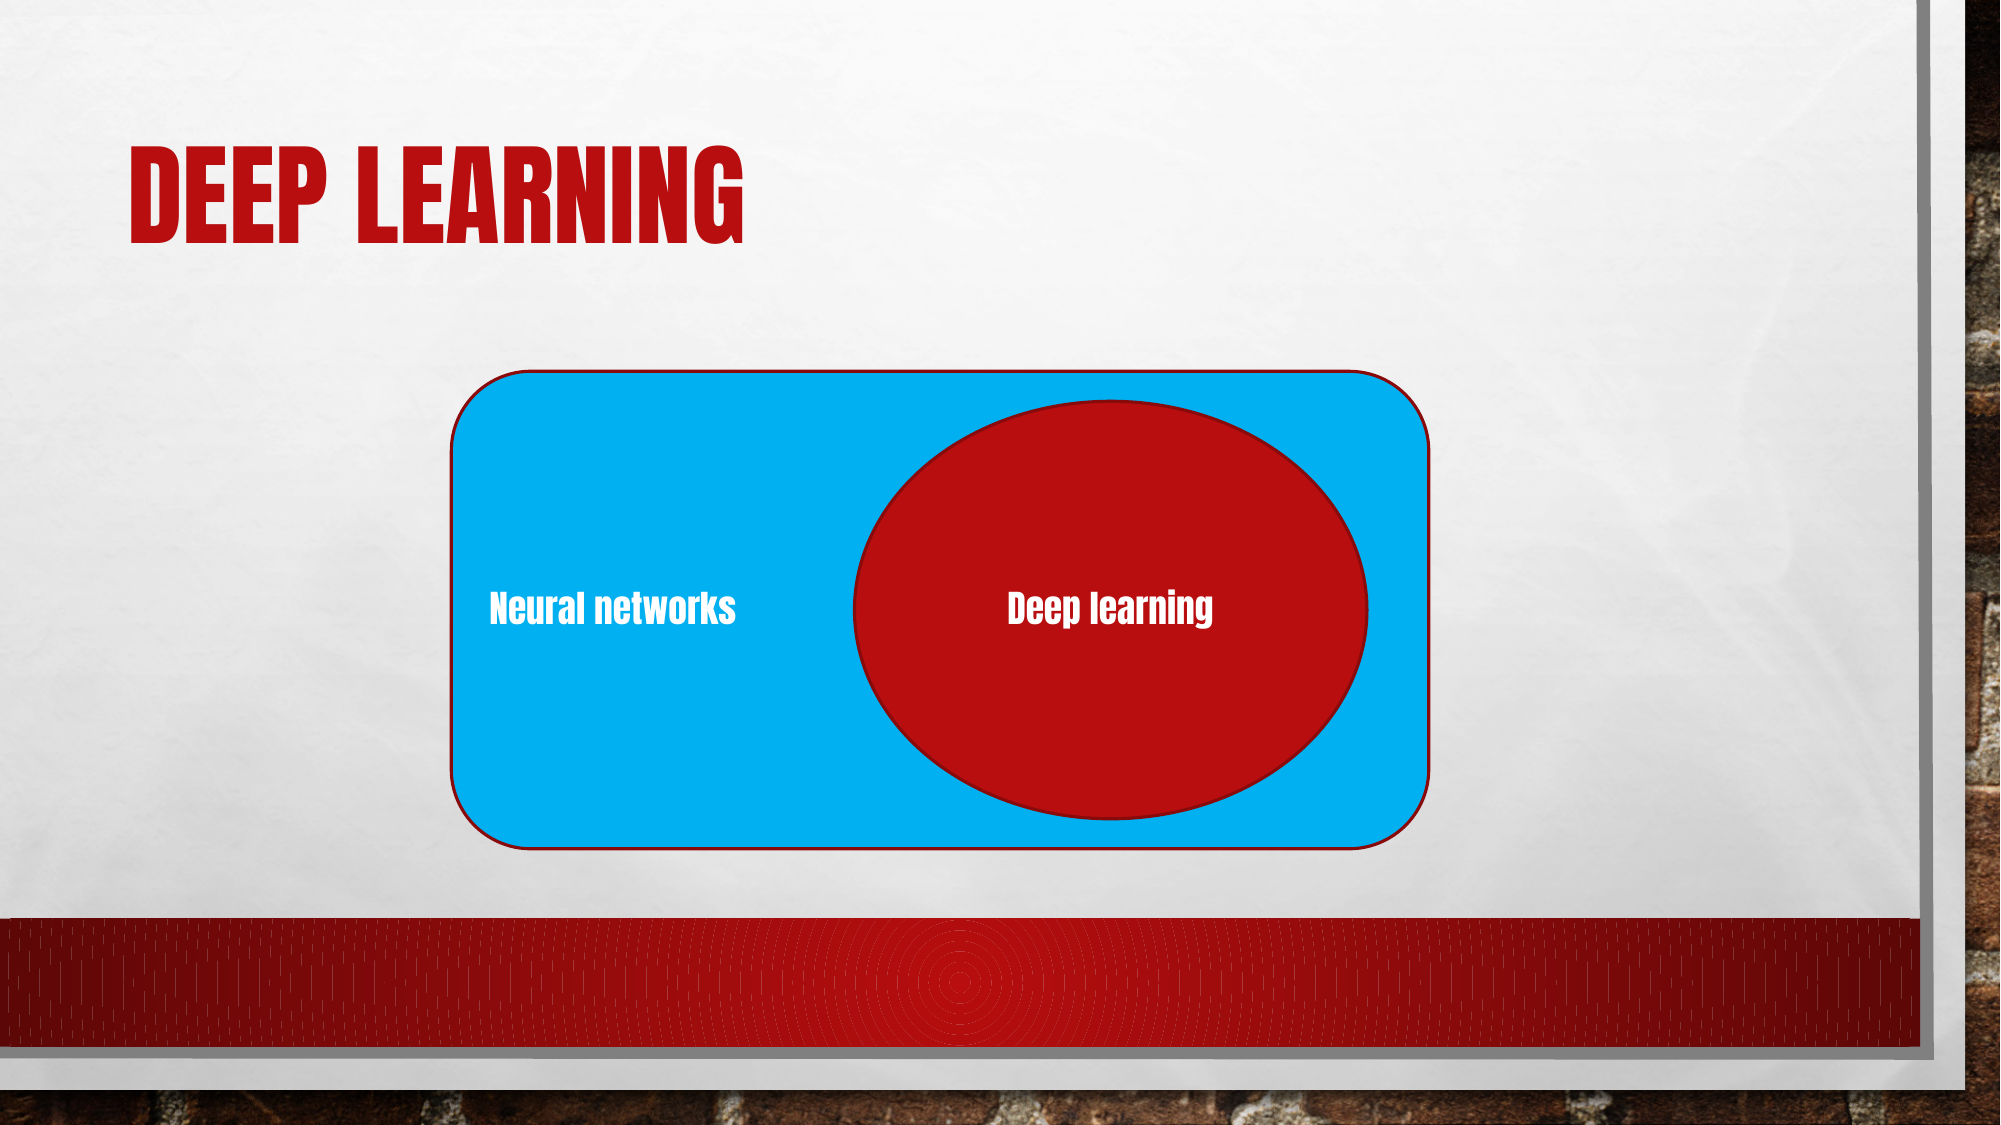

# Deep learning

Neural networks
Deep learning